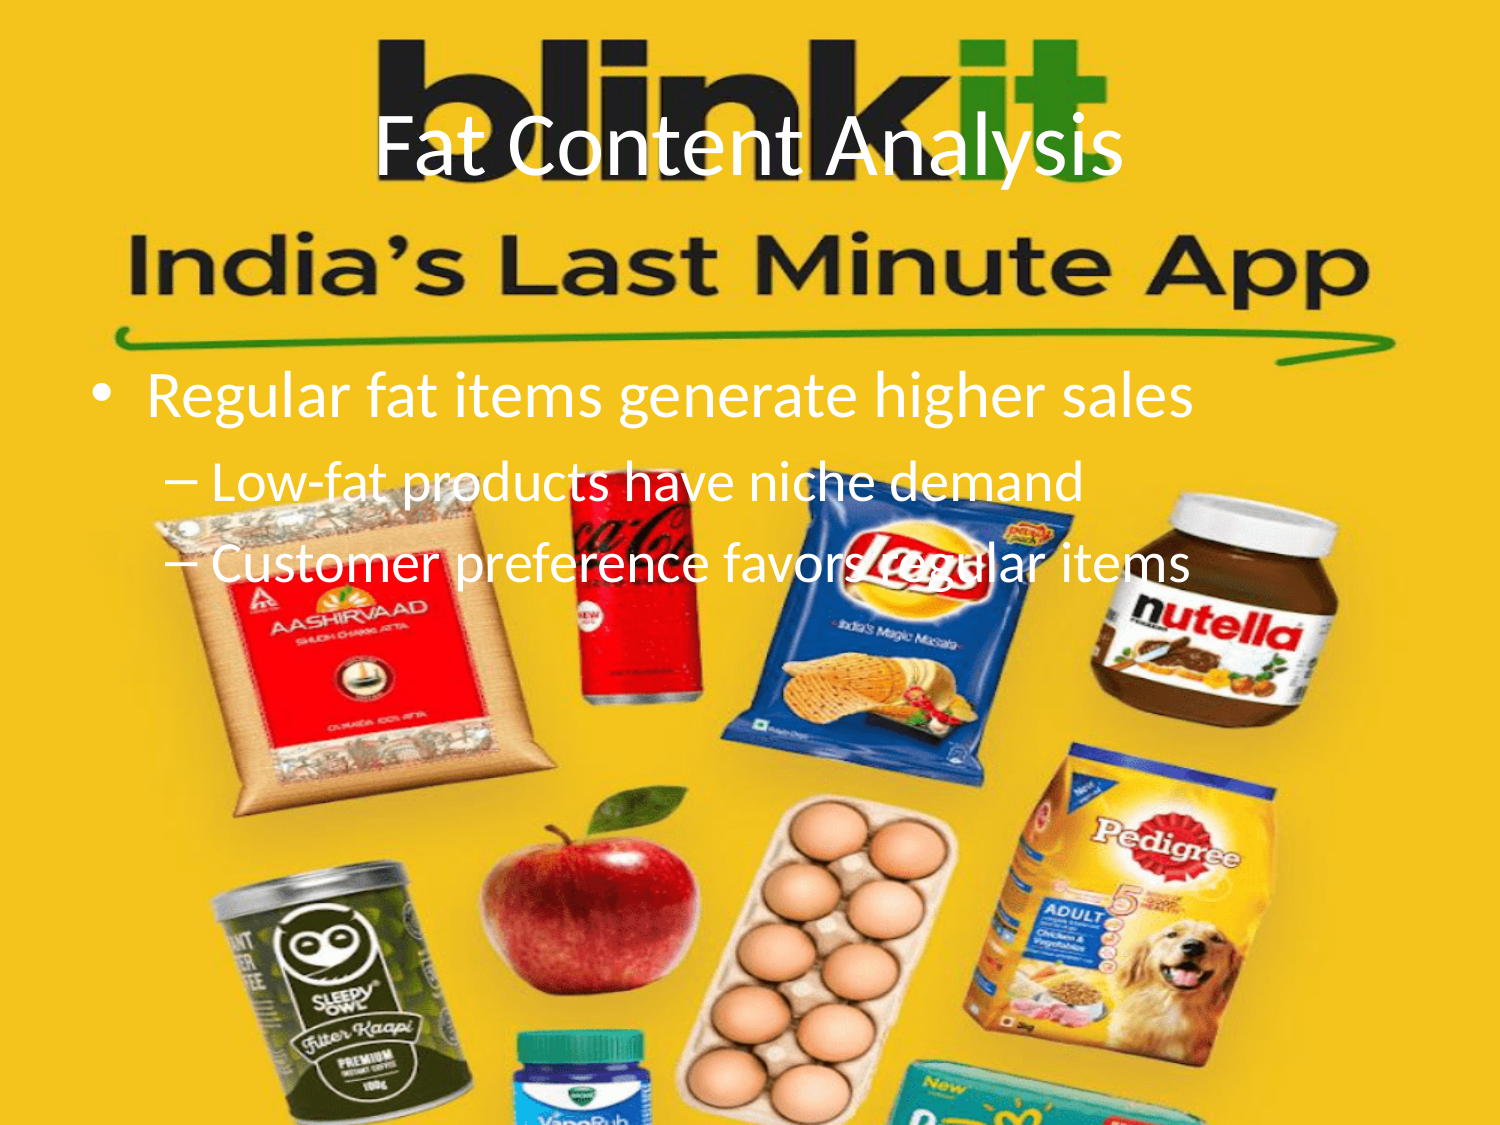

# Fat Content Analysis
Regular fat items generate higher sales
Low-fat products have niche demand
Customer preference favors regular items